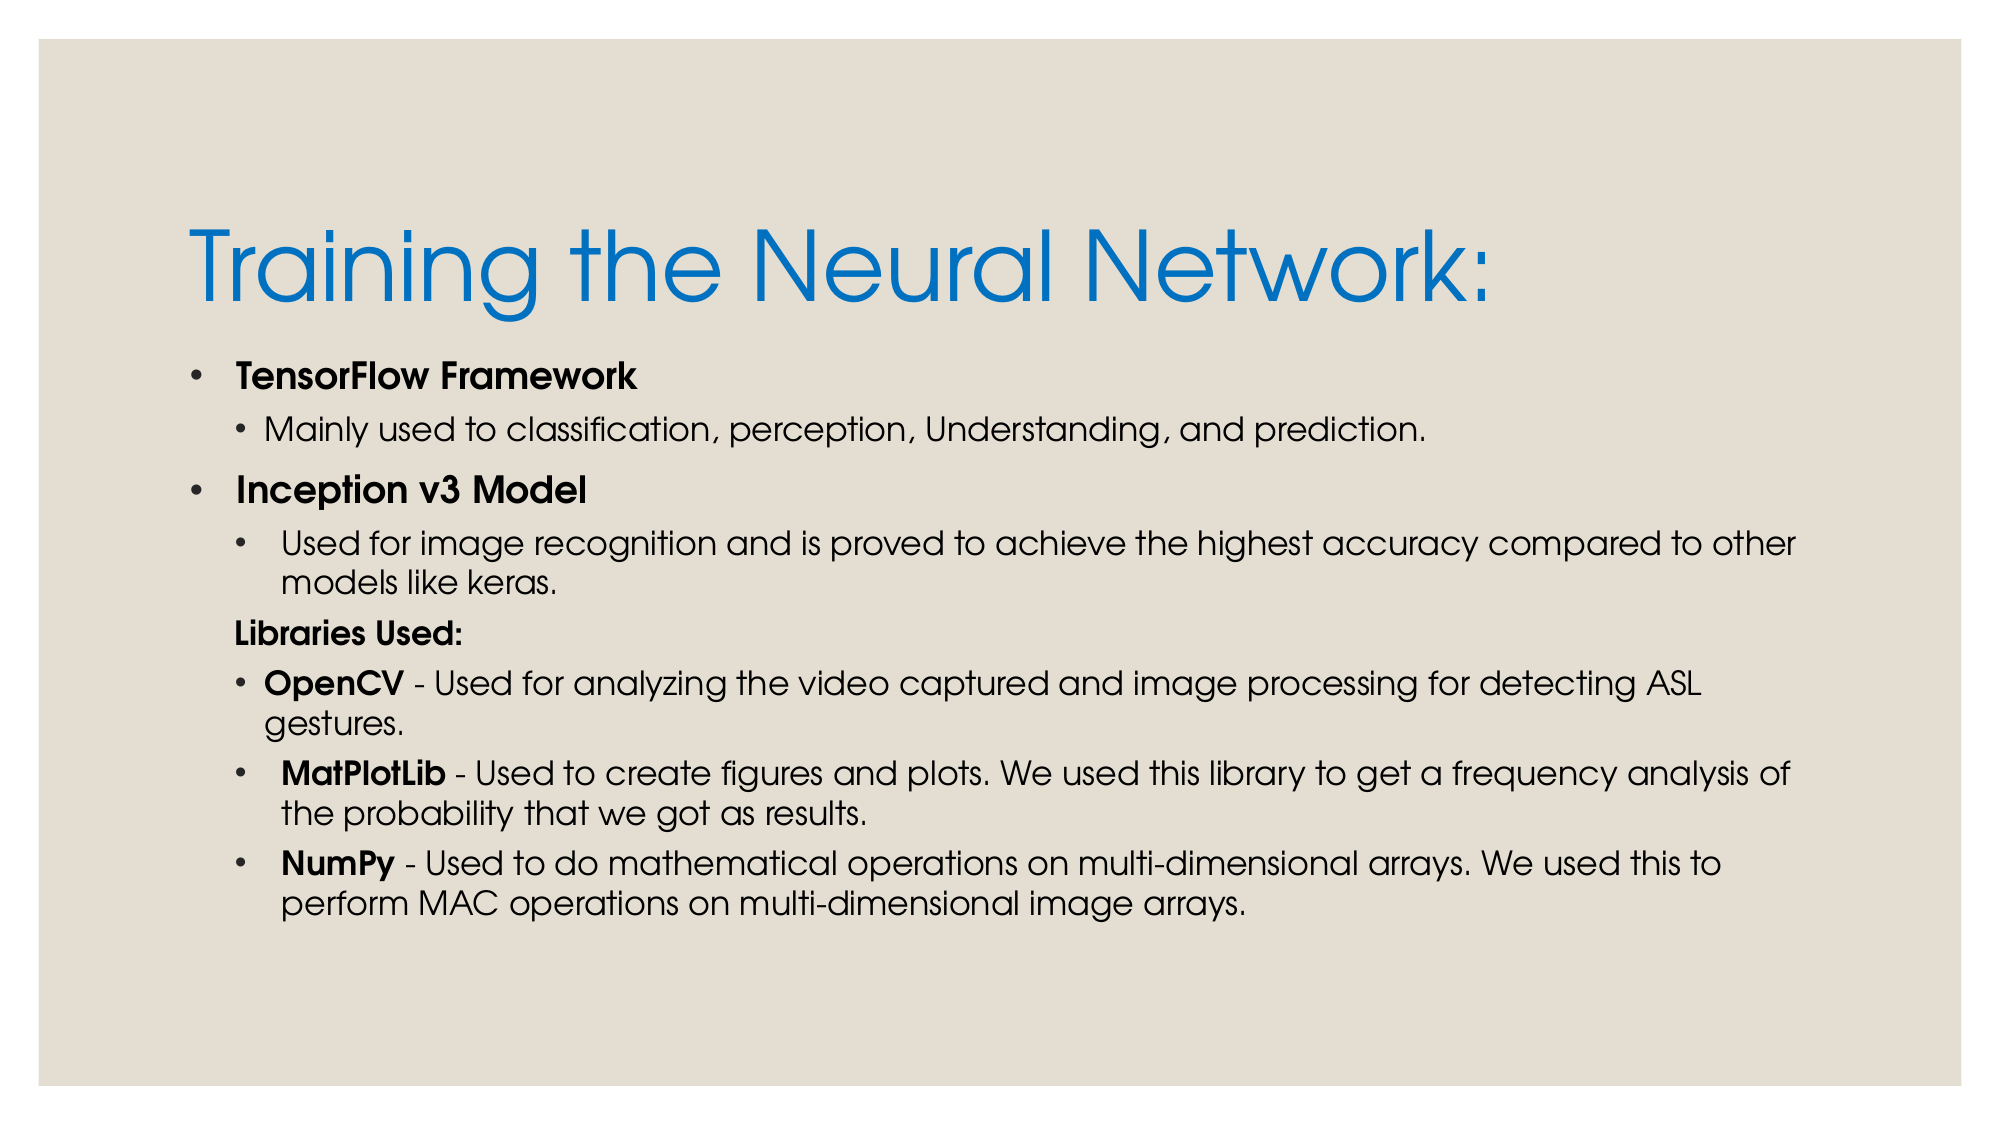

# Training the Neural Network:

TensorFlow Framework
Mainly used to classification, perception, Understanding, and prediction.
Inception v3 Model
Used for image recognition and is proved to achieve the highest accuracy compared to other models like keras.
Libraries Used:
OpenCV - Used for analyzing the video captured and image processing for detecting ASL gestures.
MatPlotLib - Used to create figures and plots. We used this library to get a frequency analysis of the probability that we got as results.
NumPy - Used to do mathematical operations on multi-dimensional arrays. We used this to perform MAC operations on multi-dimensional image arrays.